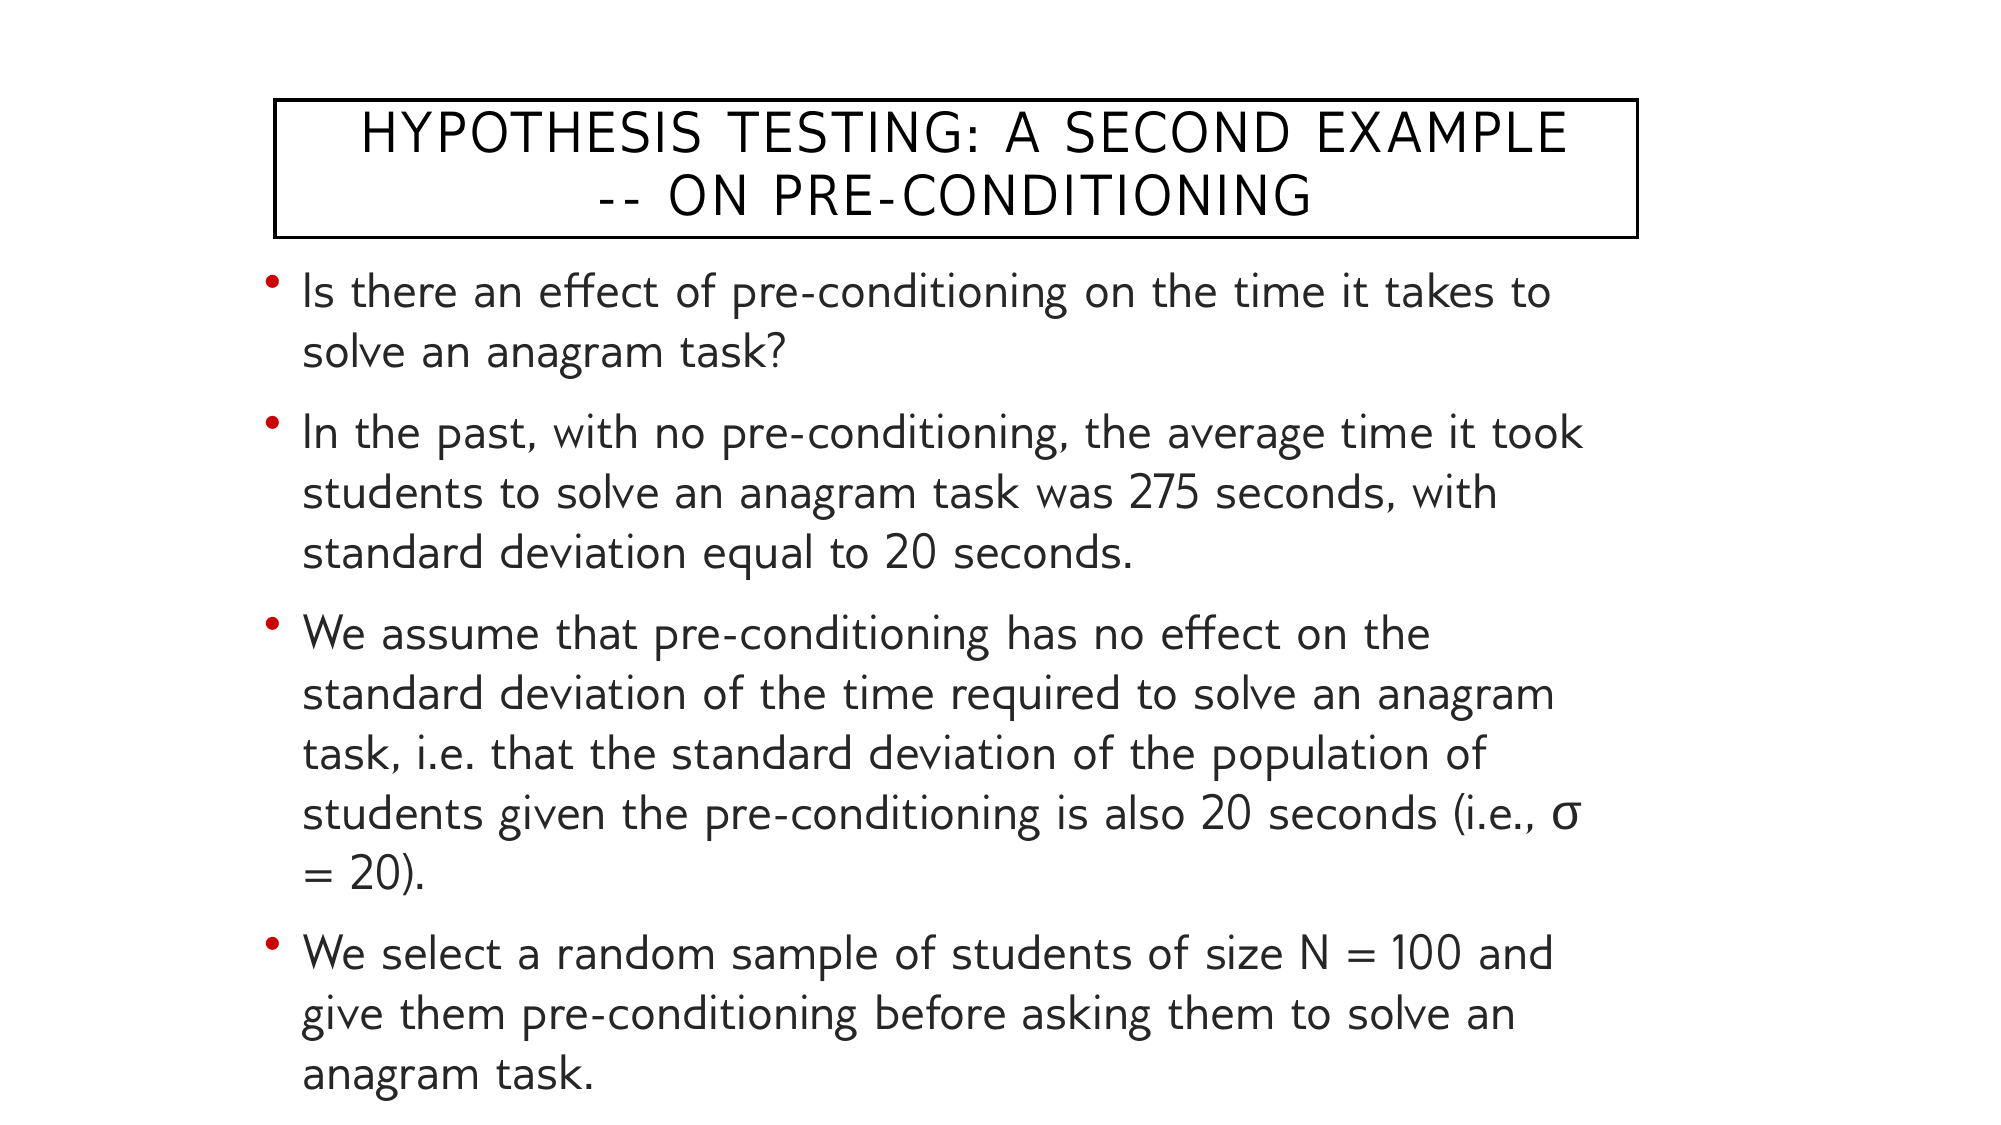

Hypothesis Testing: A Second Example -- on Pre-Conditioning
Is there an effect of pre-conditioning on the time it takes to solve an anagram task?
In the past, with no pre-conditioning, the average time it took students to solve an anagram task was 275 seconds, with standard deviation equal to 20 seconds.
We assume that pre-conditioning has no effect on the standard deviation of the time required to solve an anagram task, i.e. that the standard deviation of the population of students given the pre-conditioning is also 20 seconds (i.e., σ = 20).
We select a random sample of students of size N = 100 and give them pre-conditioning before asking them to solve an anagram task.
283